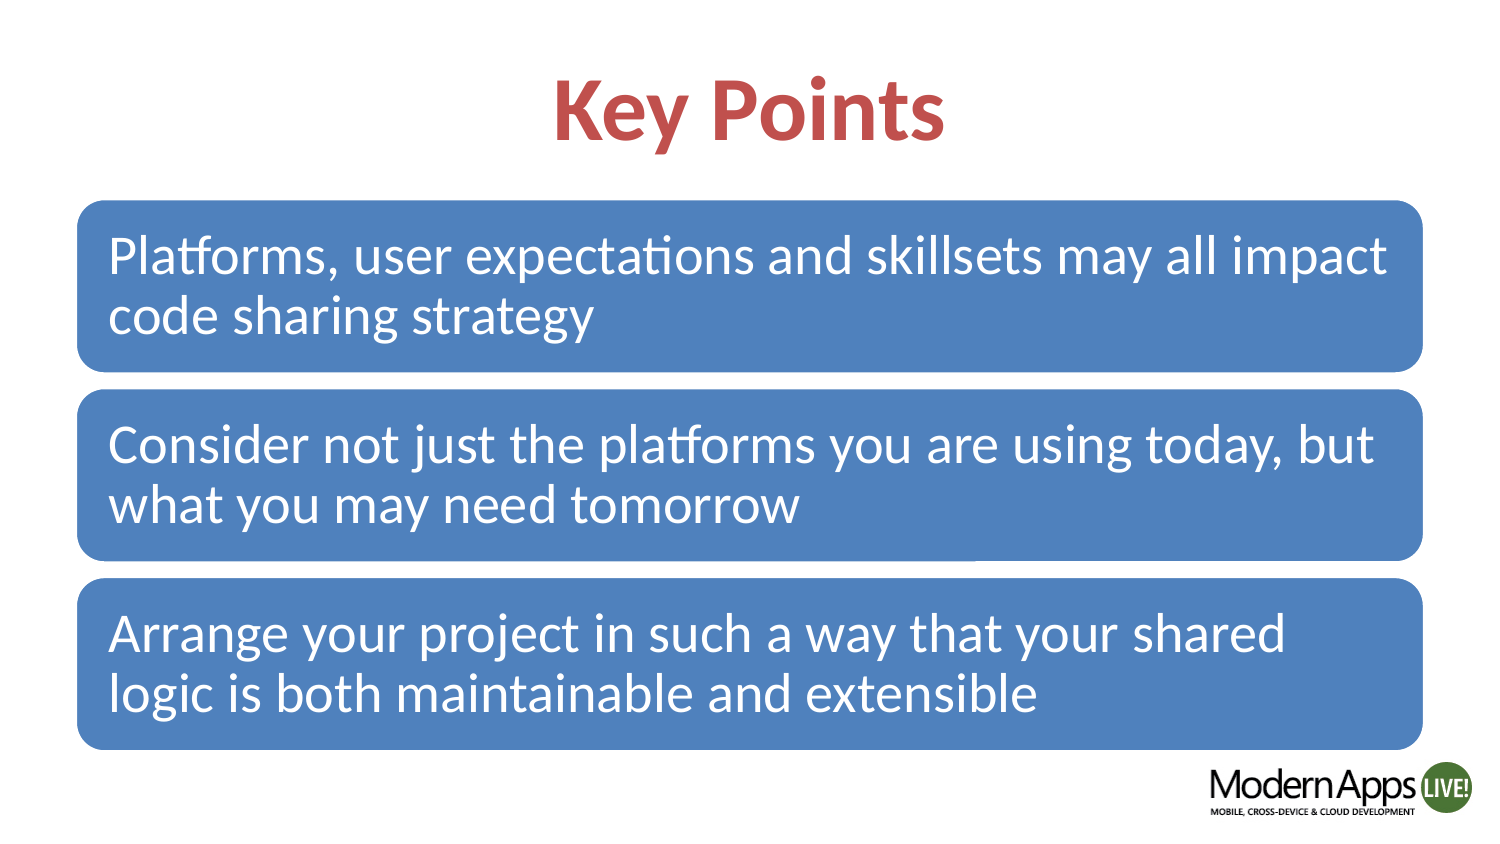

# Key Points
Platforms, user expectations and skillsets may all impact code sharing strategy
Consider not just the platforms you are using today, but what you may need tomorrow
Arrange your project in such a way that your shared logic is both maintainable and extensible